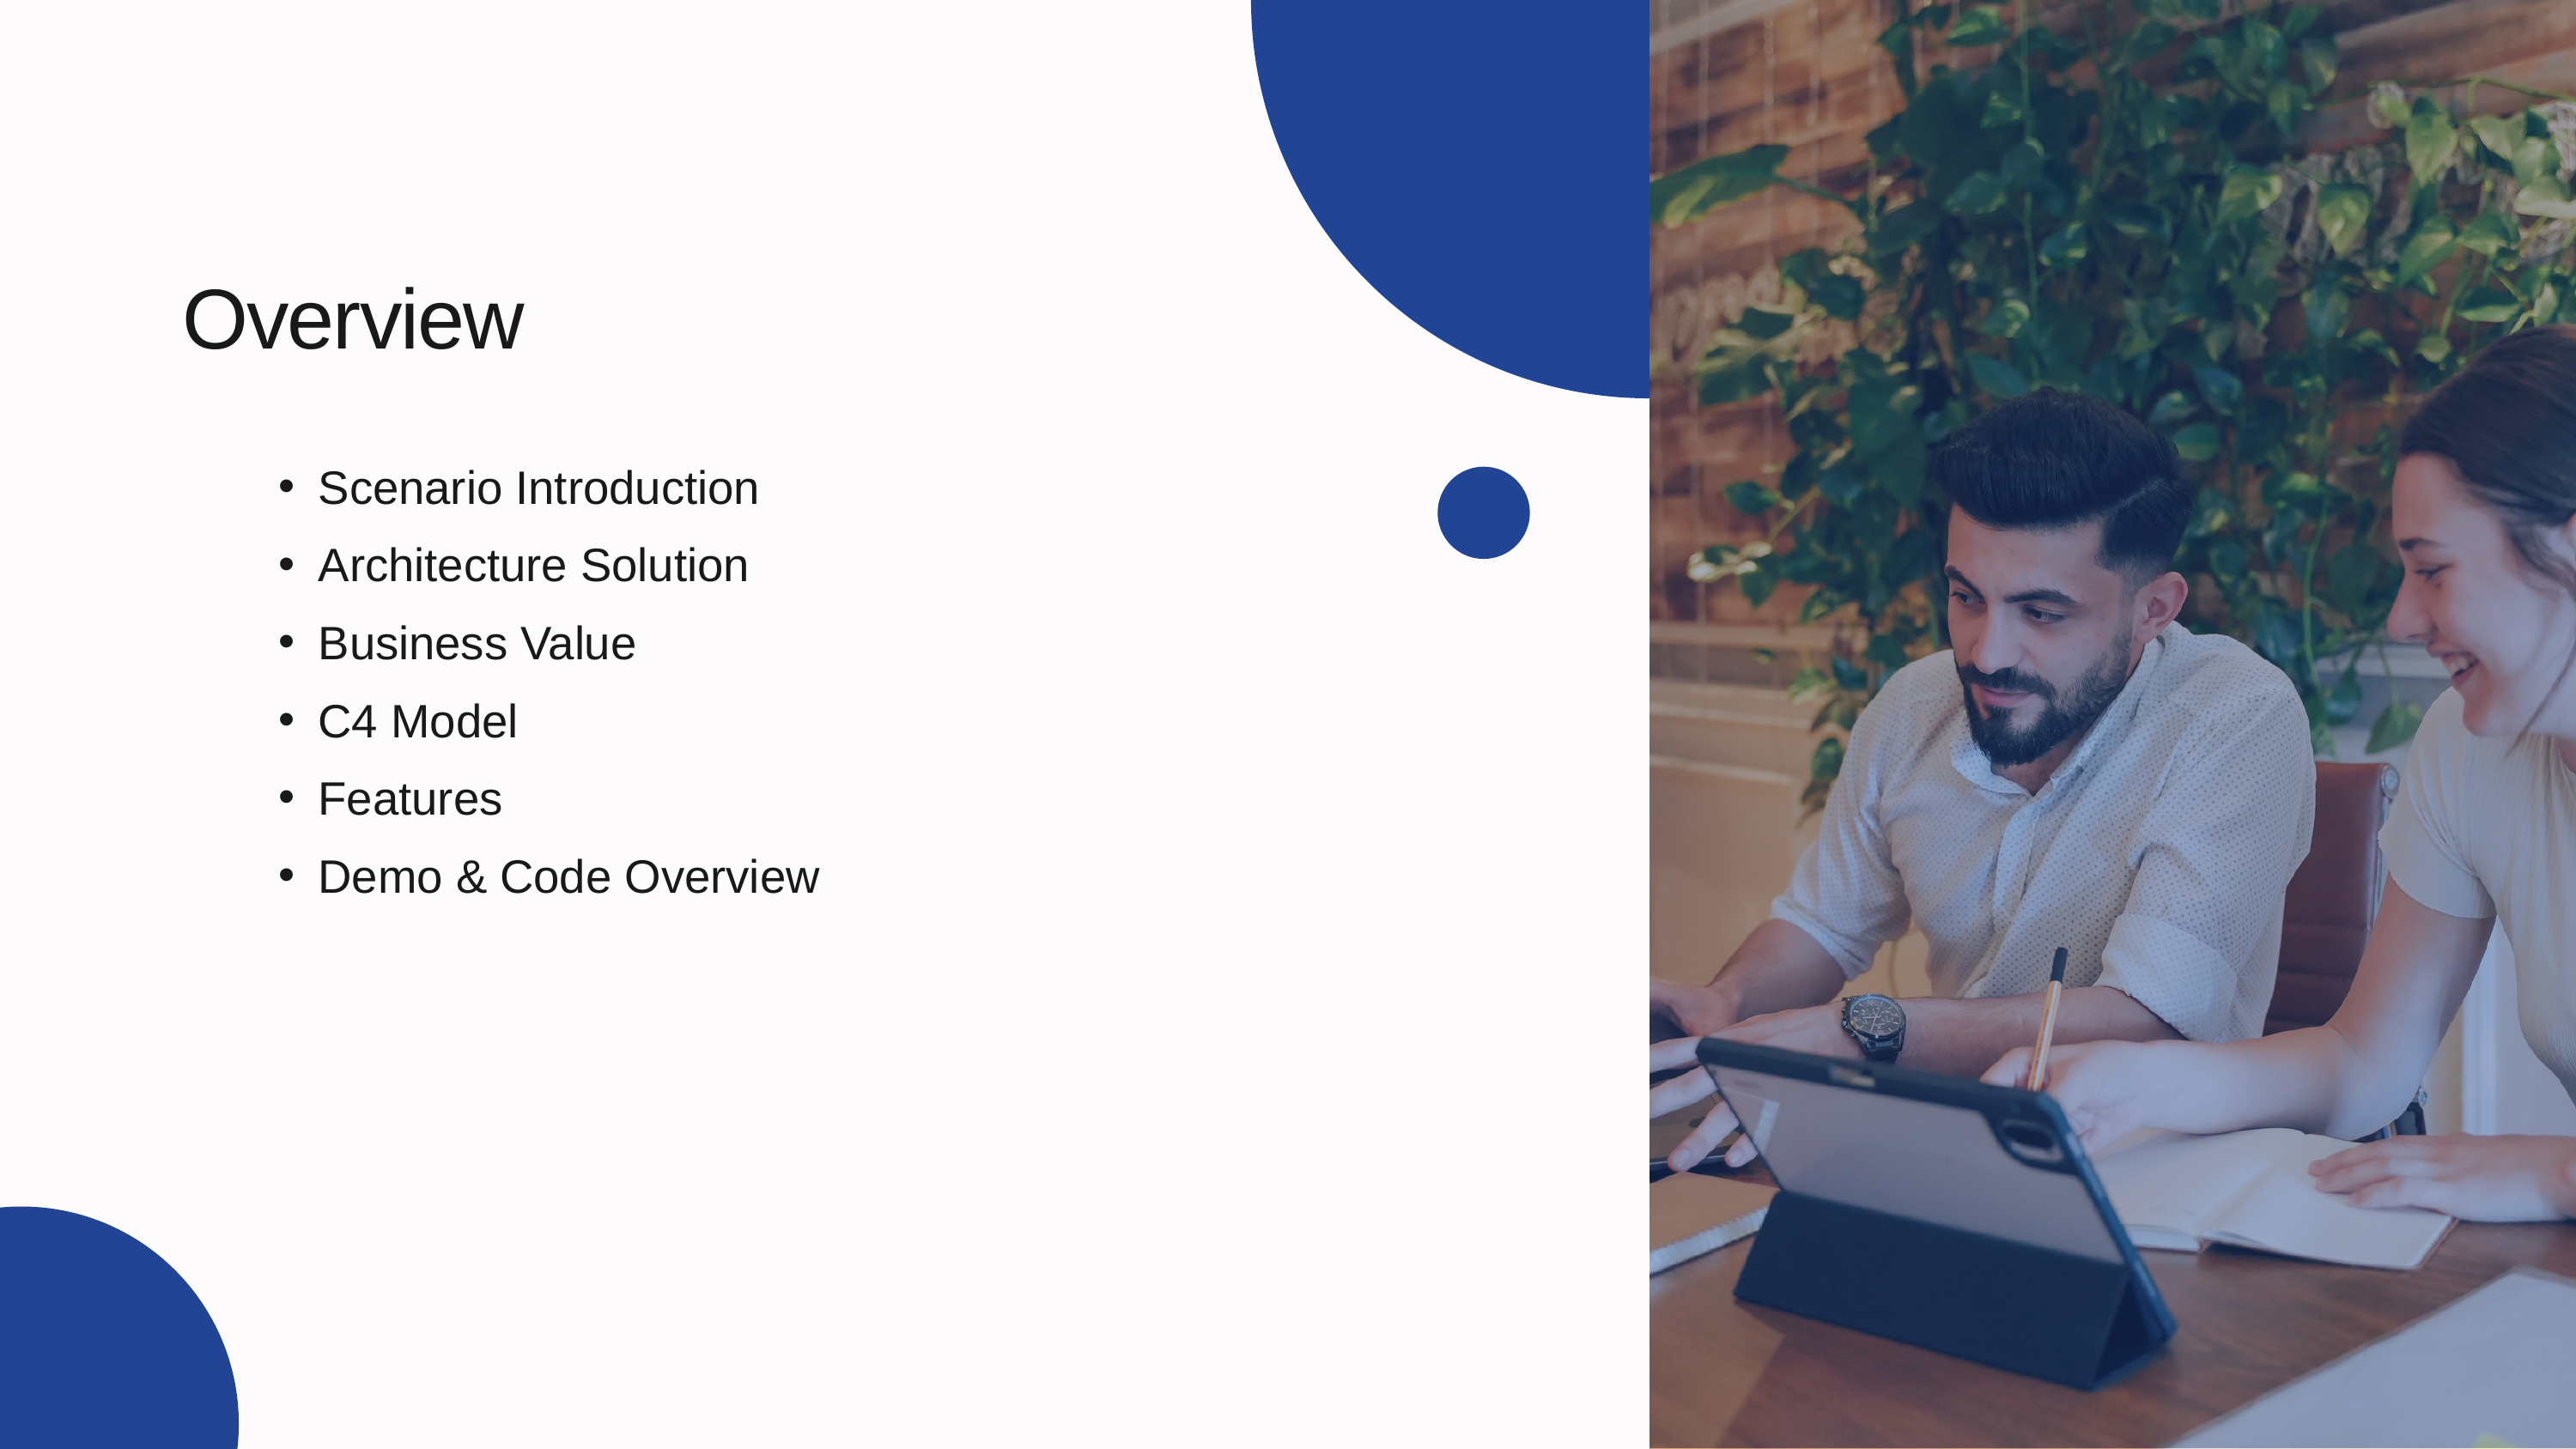

Overview
Scenario Introduction
Architecture Solution
Business Value
C4 Model
Features
Demo & Code Overview